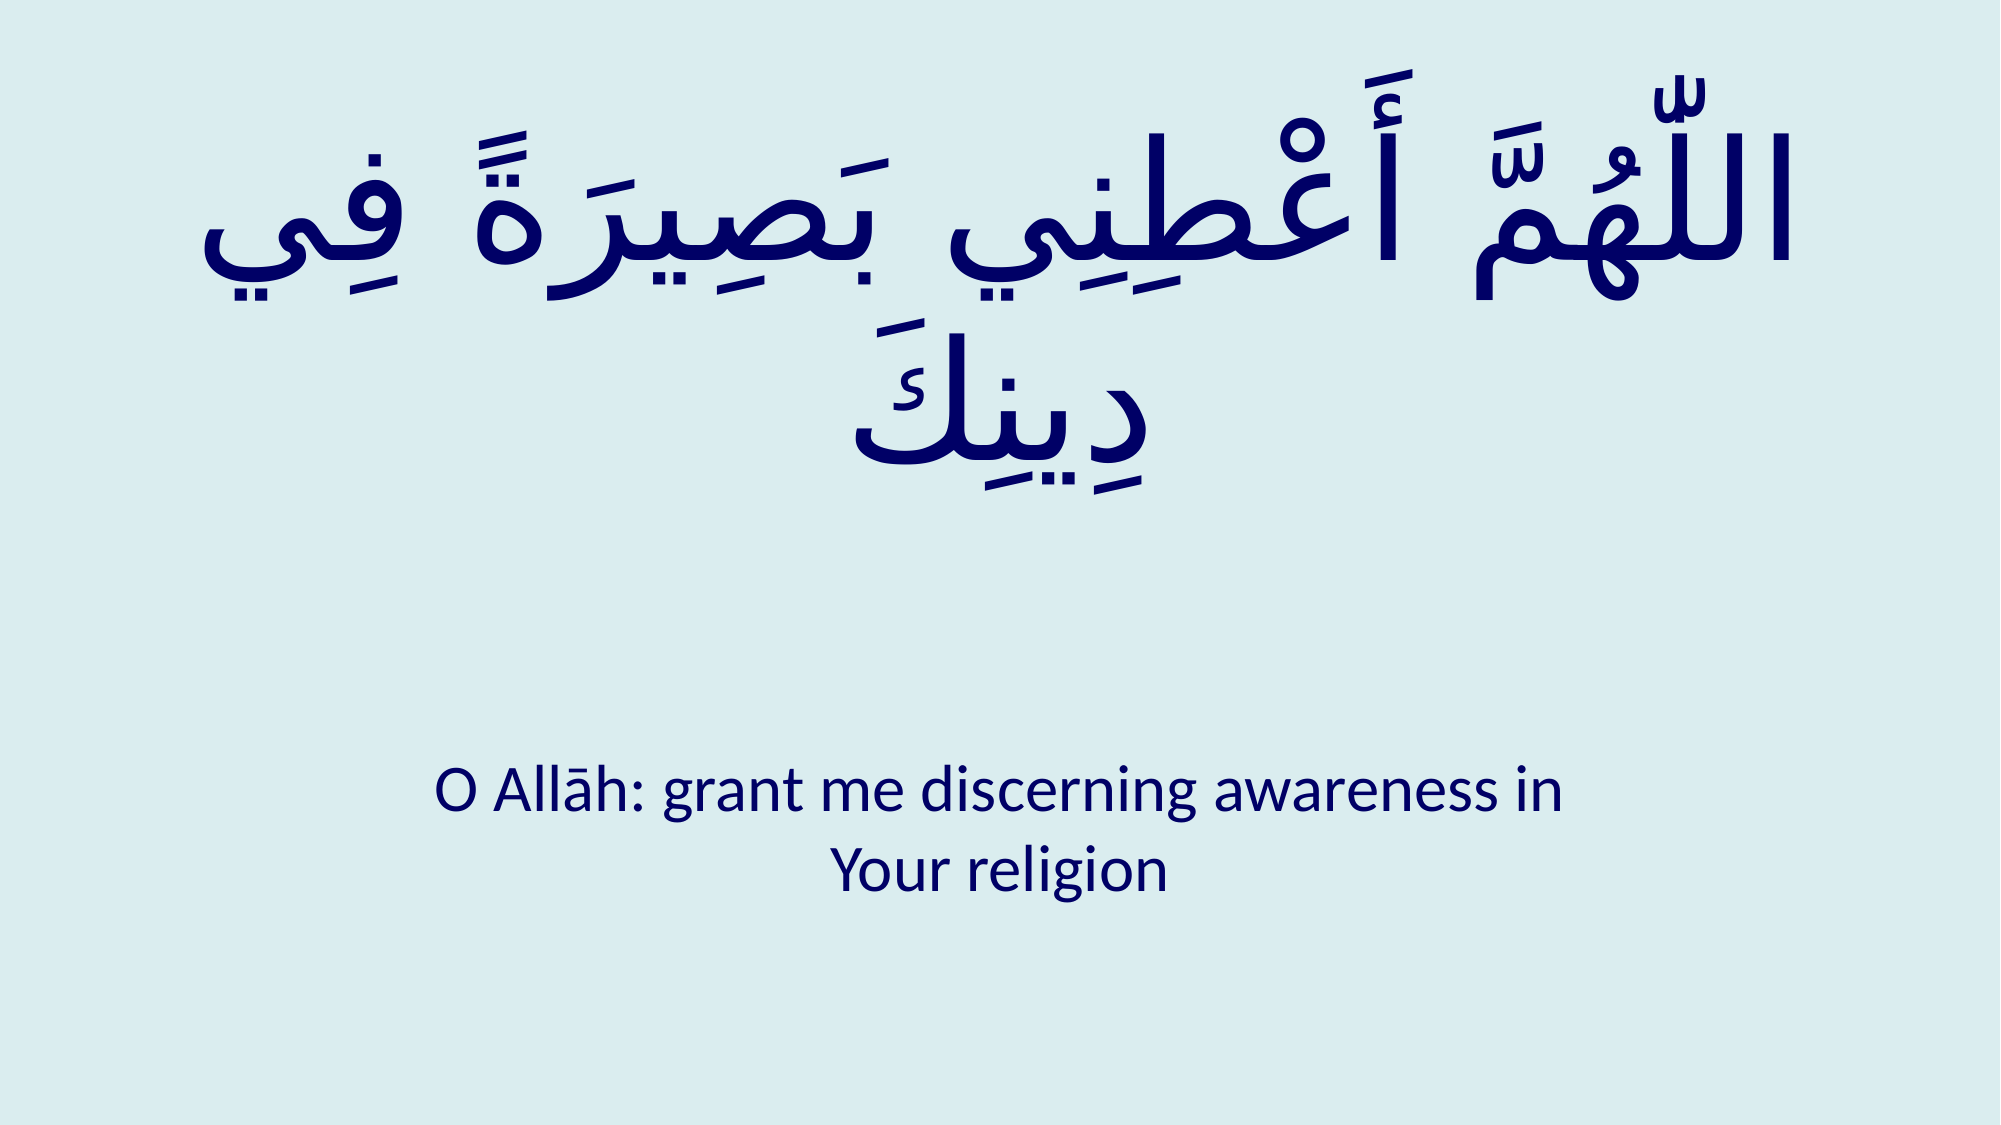

# اللّٰهُمَّ أَعْطِنِي بَصِيرَةً فِي دِينِكَ
O Allāh: grant me discerning awareness in Your religion